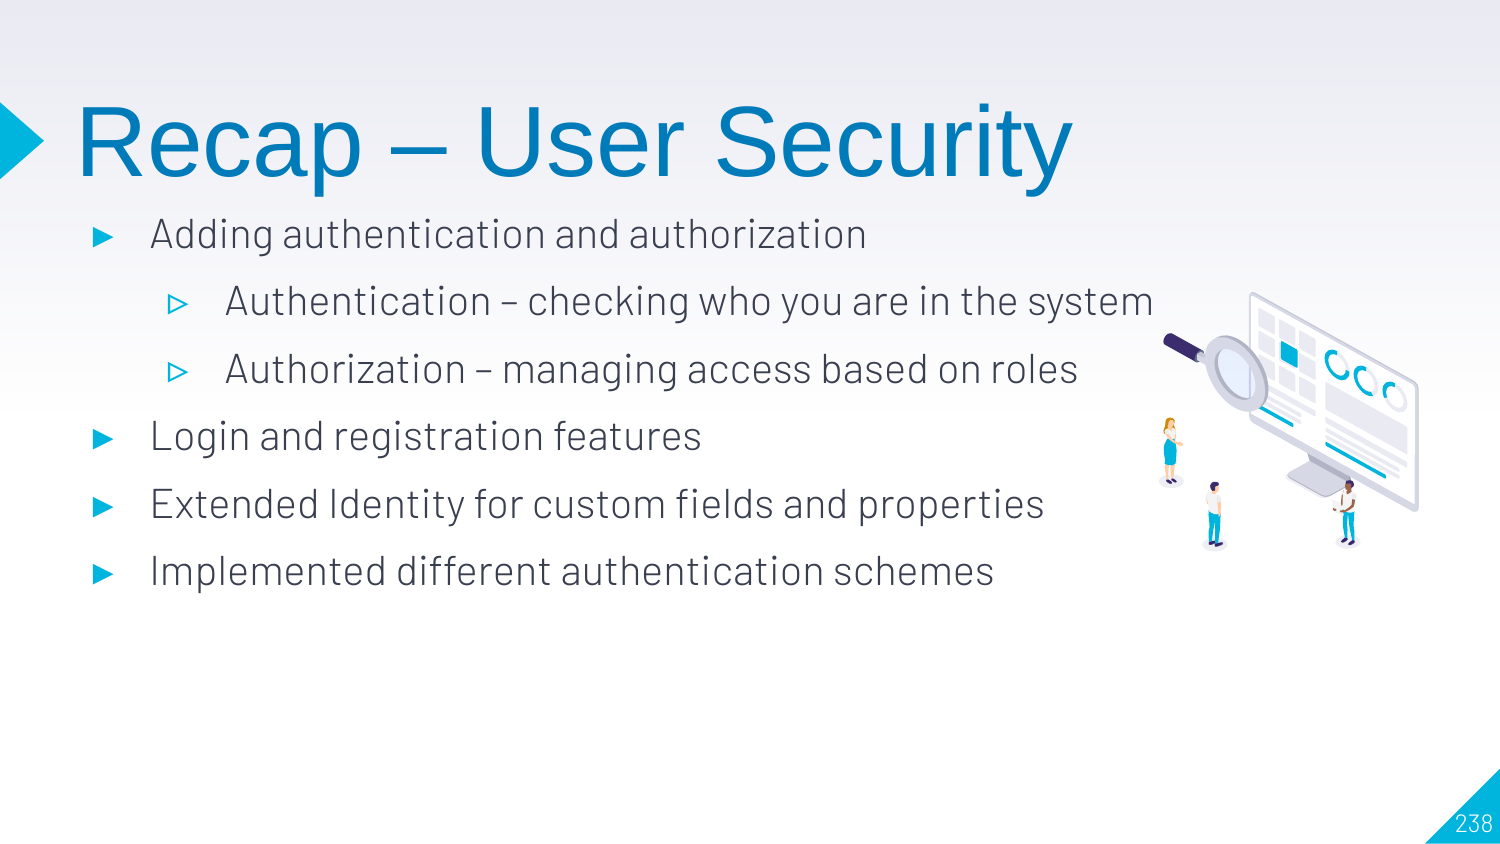

# Recap – User Security
Adding authentication and authorization
Authentication – checking who you are in the system
Authorization – managing access based on roles
Login and registration features
Extended Identity for custom fields and properties
Implemented different authentication schemes

238